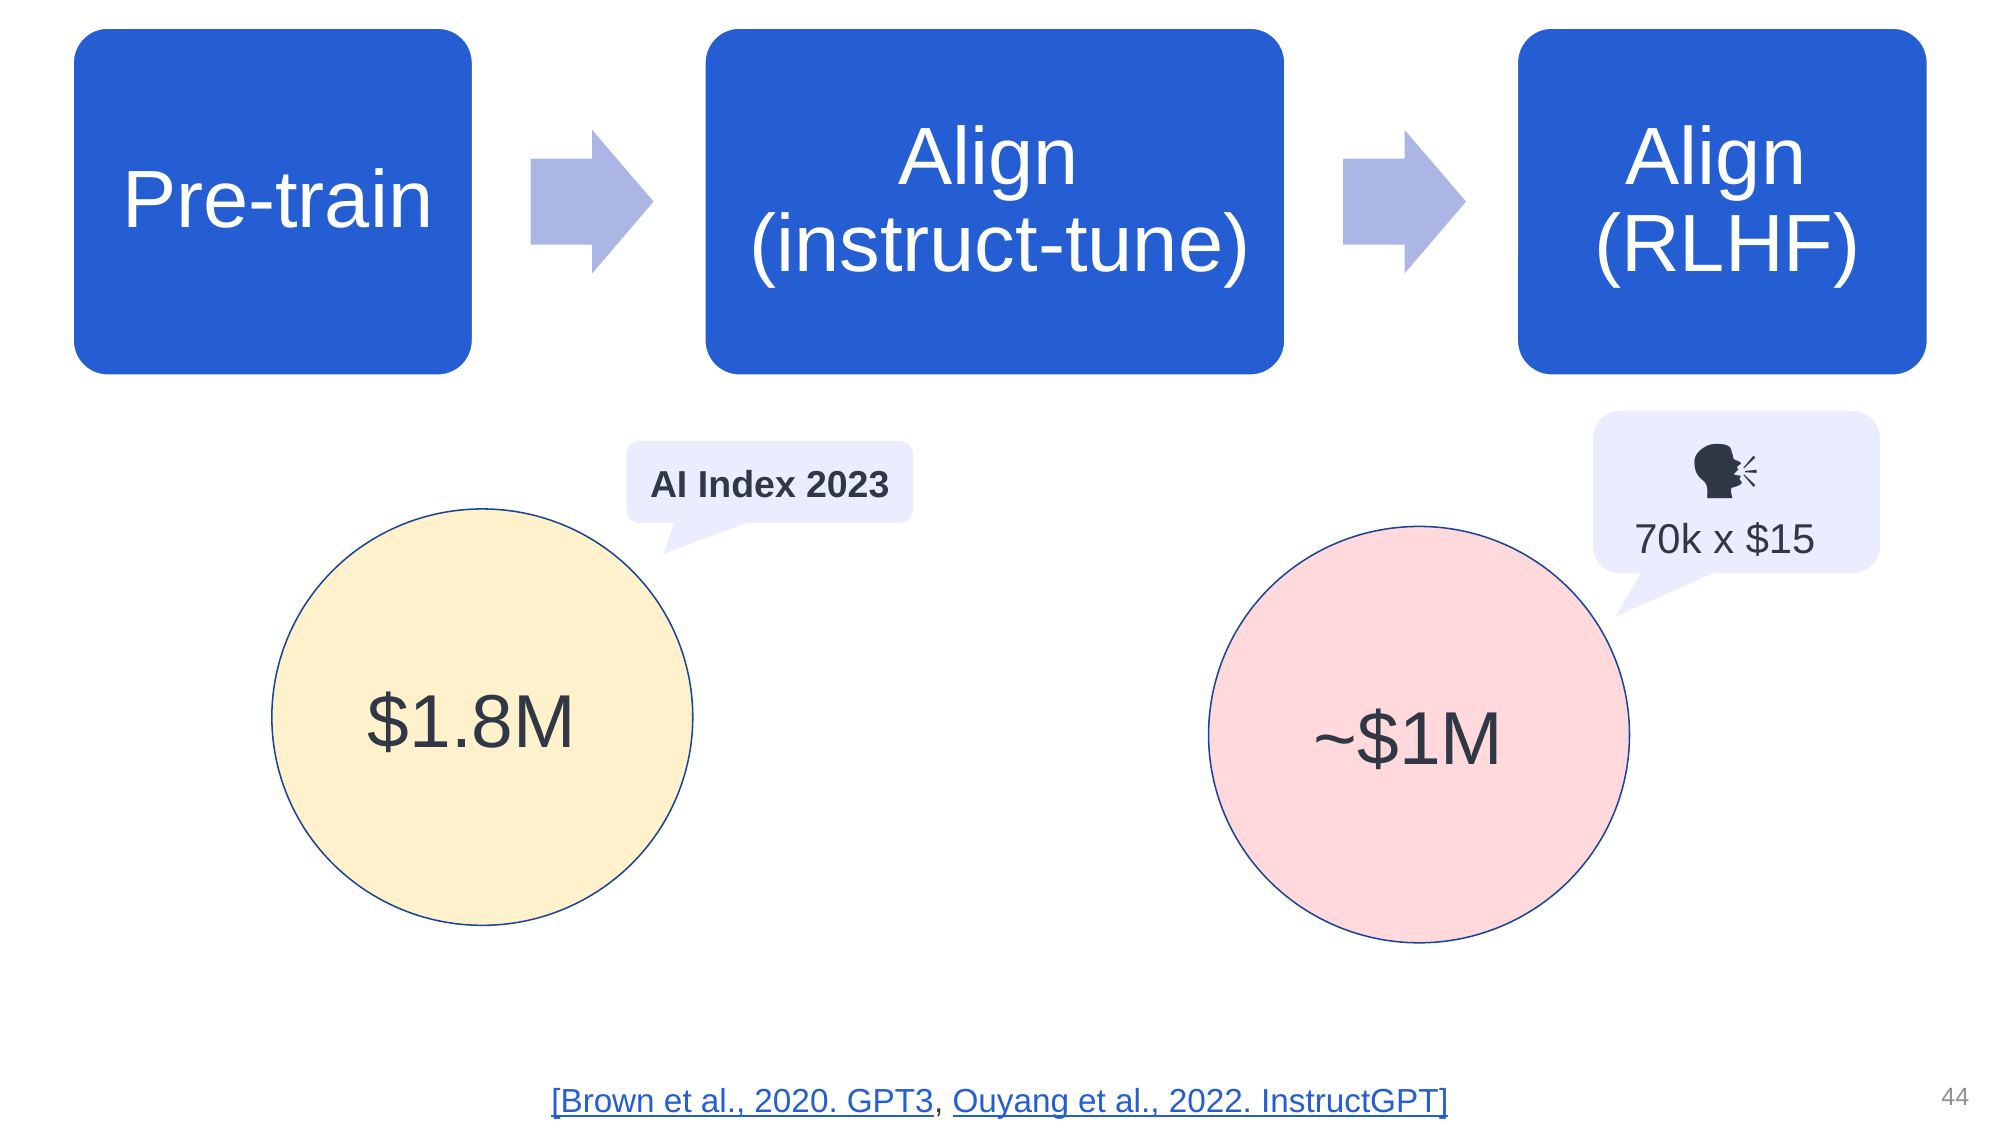

Pre-train

Align
(instruct-tune)

Align
(RLHF)
🗣
70k x $15
AI Index 2023
$1.8M
~$1M
[Brown et al., 2020. GPT3, Ouyang et al., 2022. InstructGPT]
44